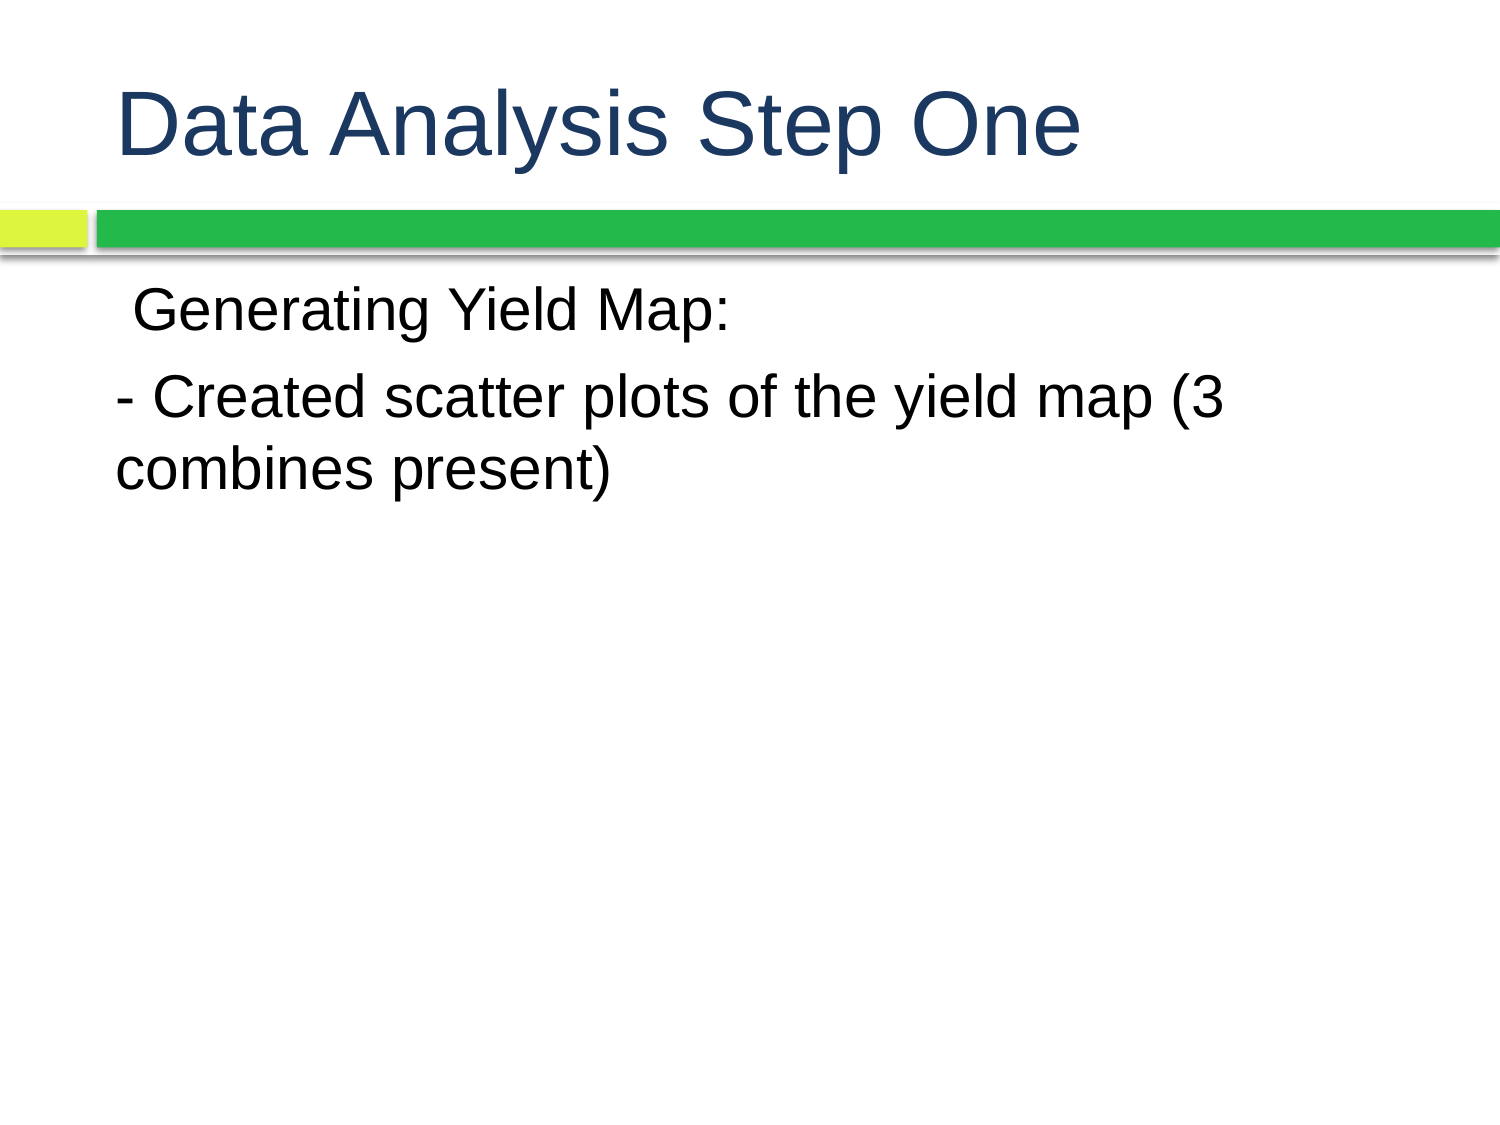

# Data Analysis Step One
 Generating Yield Map:
- Created scatter plots of the yield map (3 combines present)